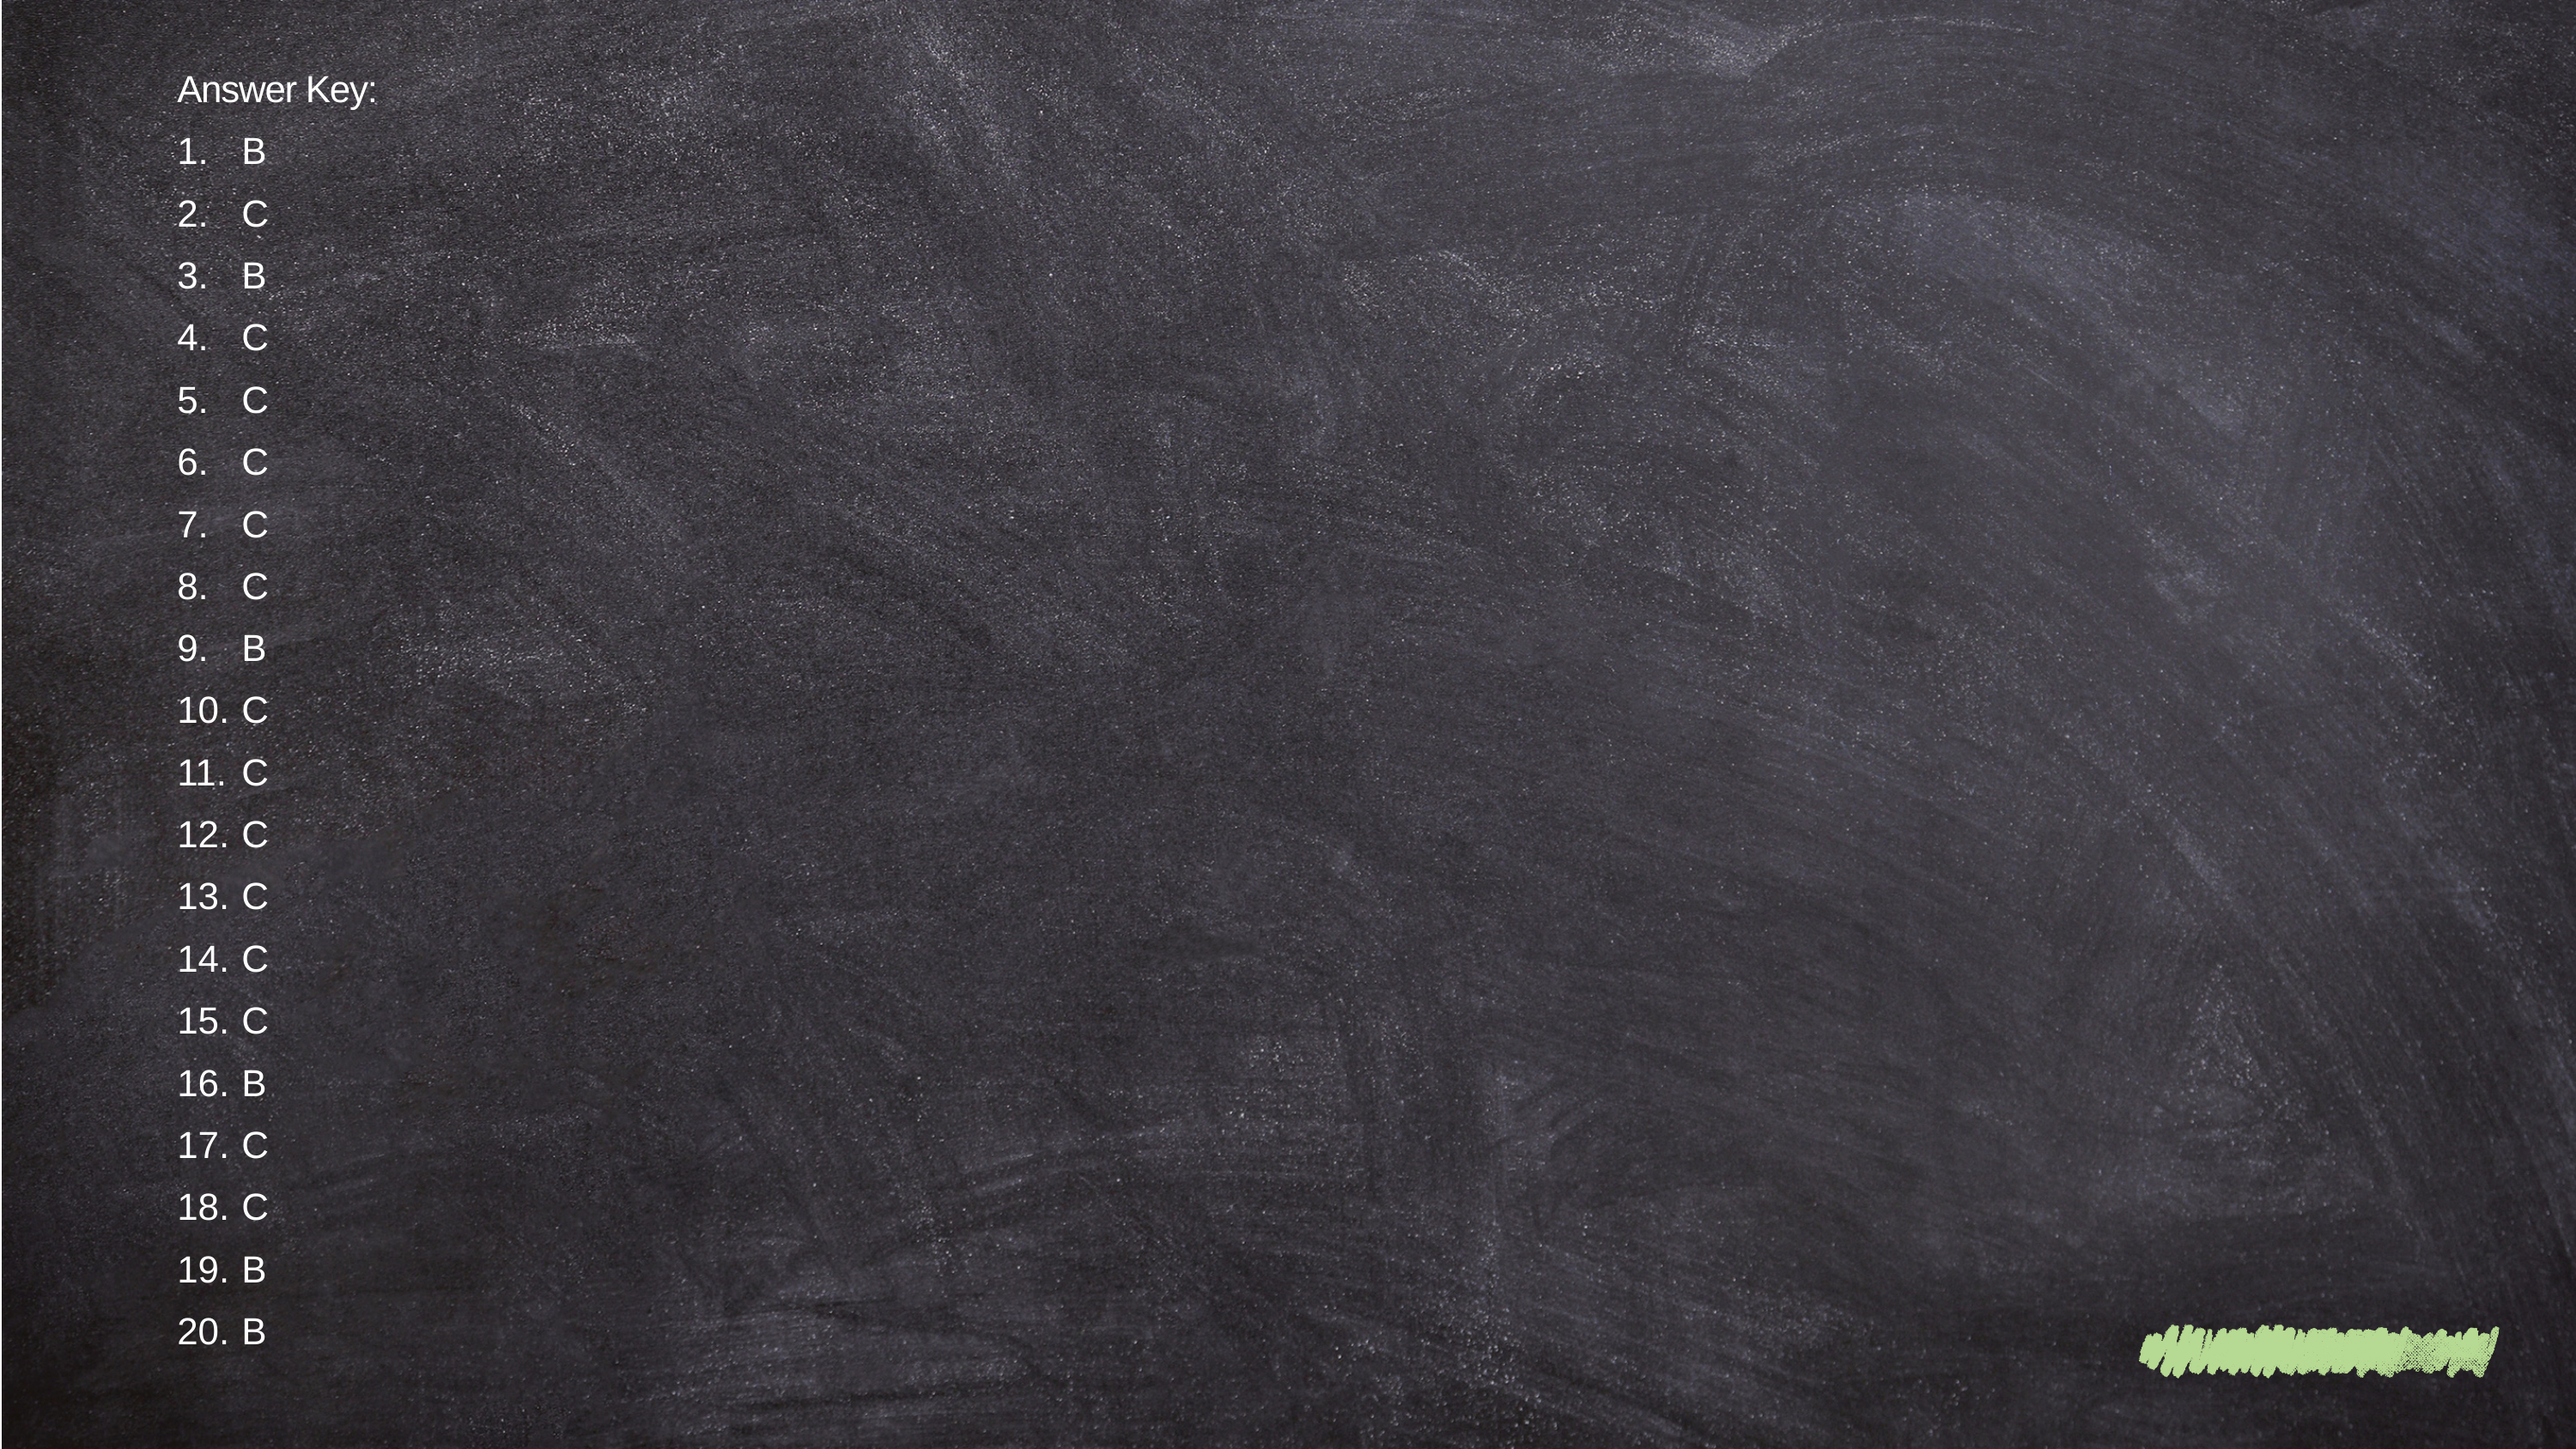

Answer Key:
B
C
B
C
C
C
C
C
B
C
C
C
C
C
C
B
C
C
B
B